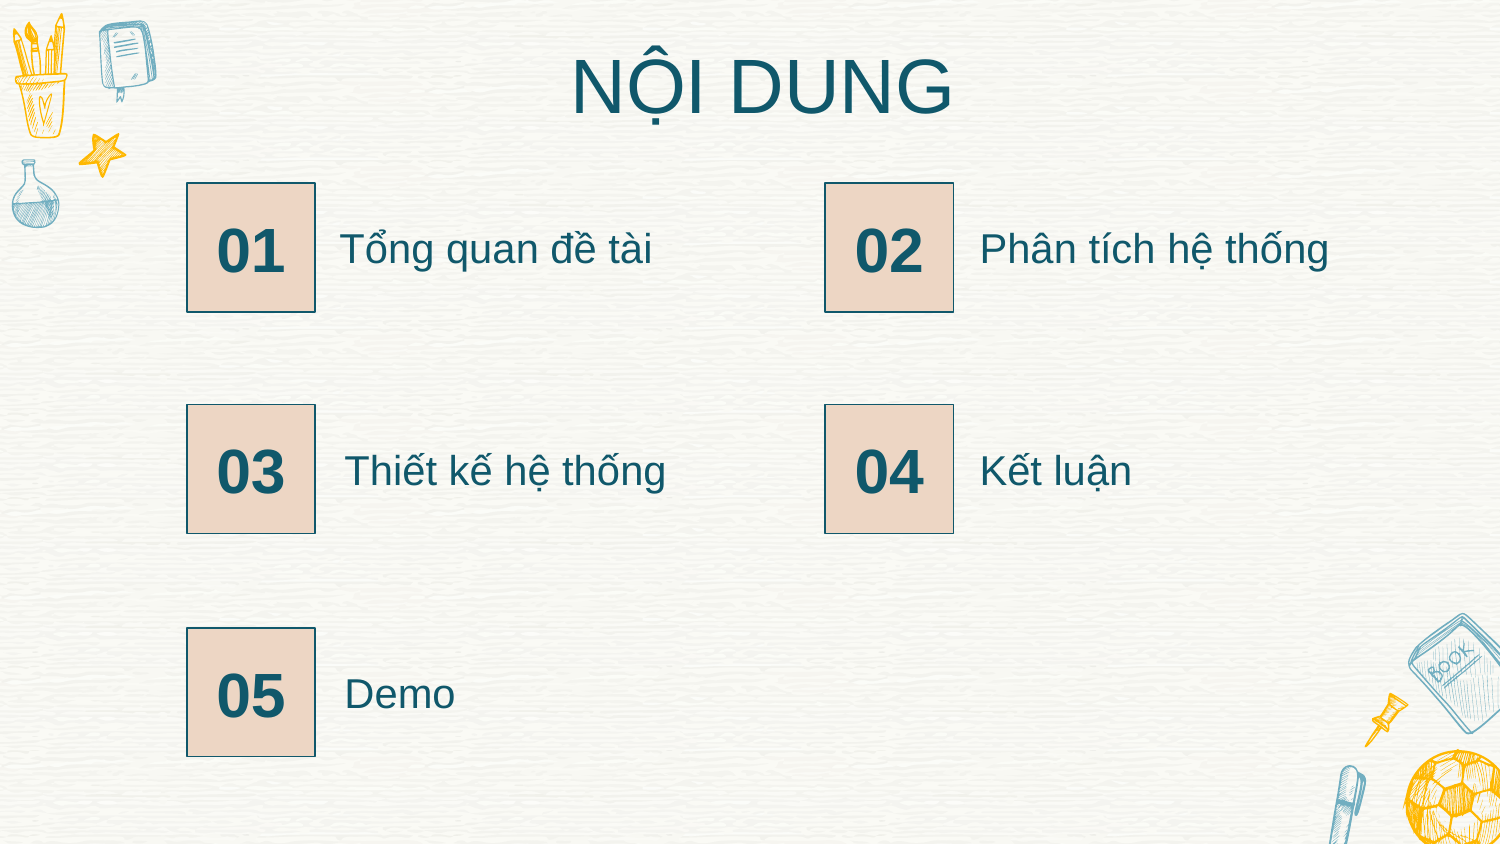

# NỘI DUNG
01
02
Tổng quan đề tài
Phân tích hệ thống
03
04
Thiết kế hệ thống
Kết luận
05
Demo